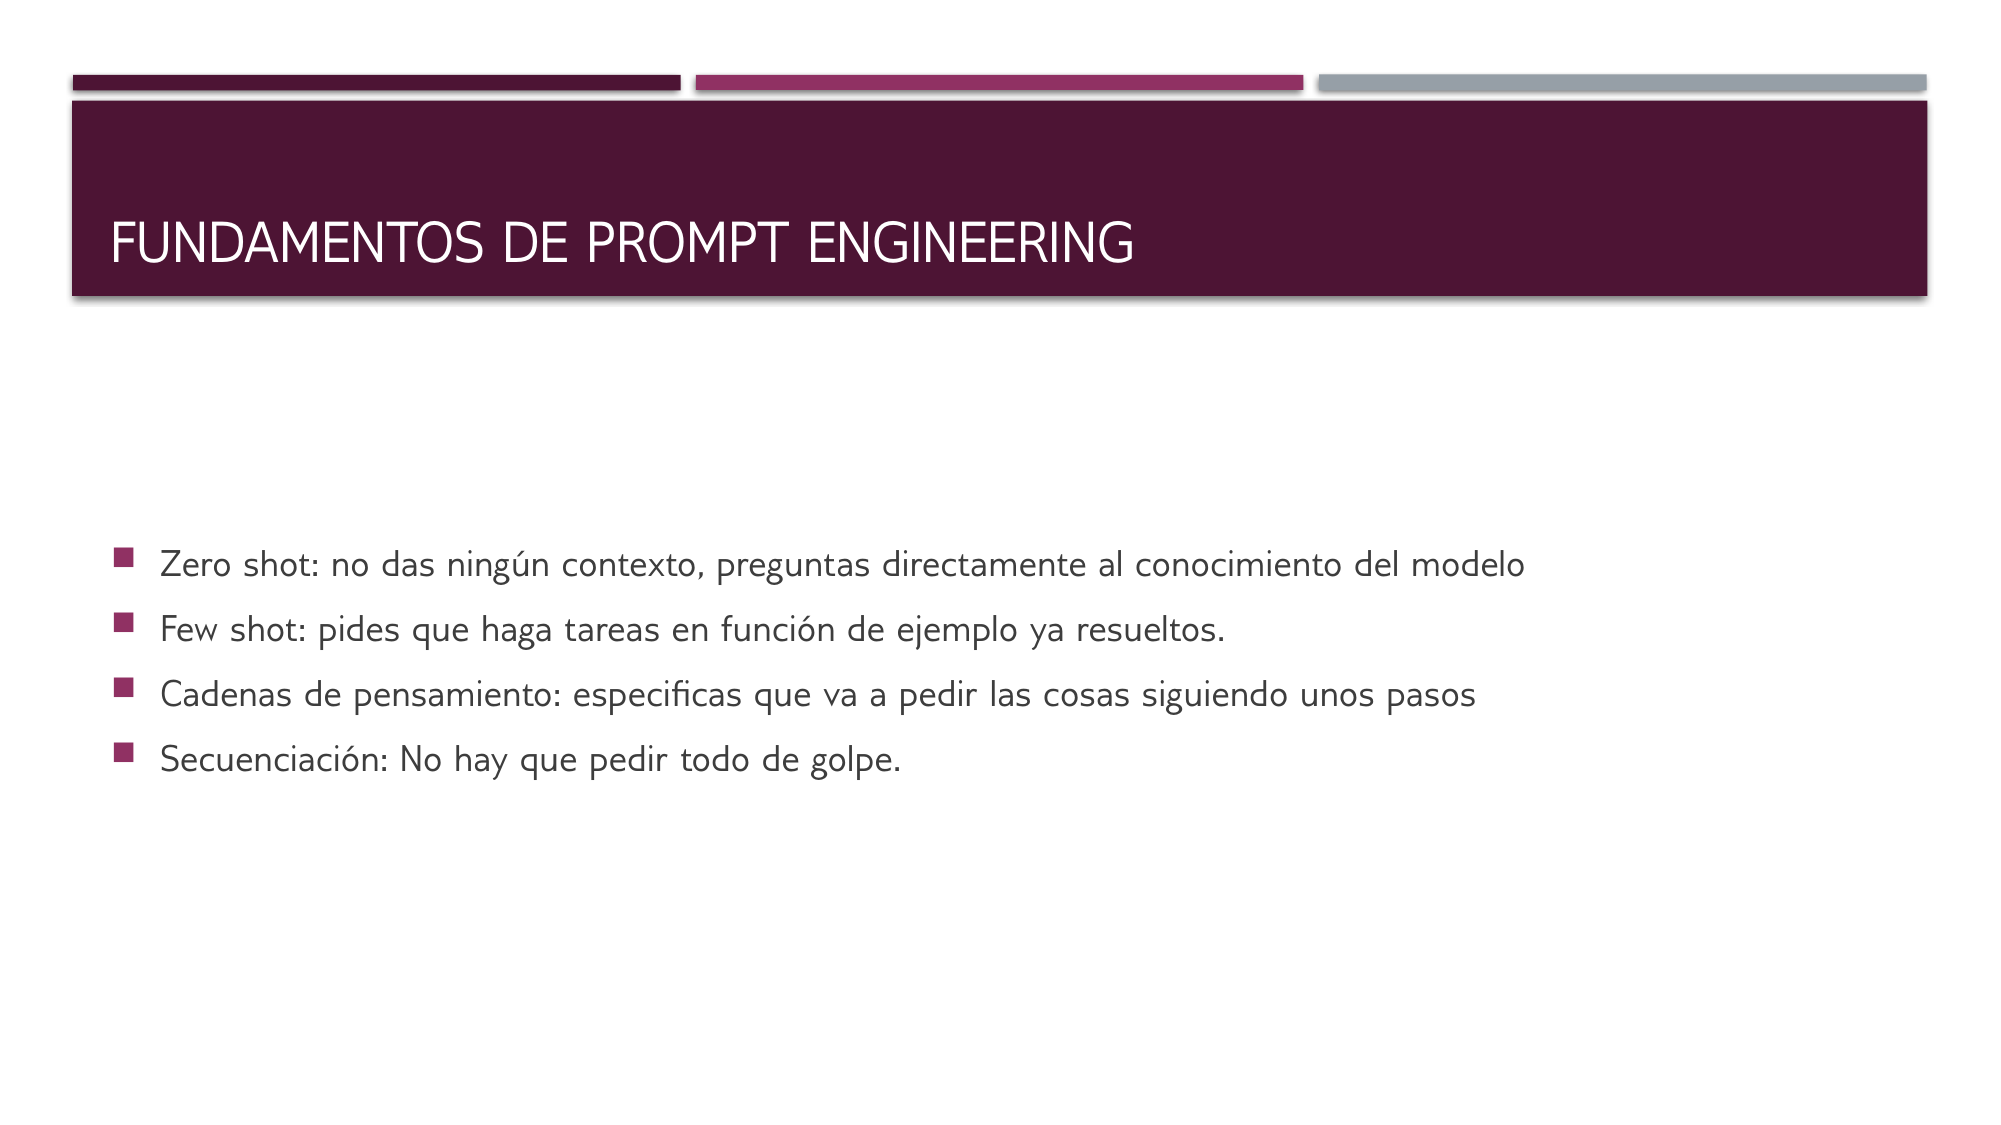

# Fundamentos de Prompt Engineering
Zero shot: no das ningún contexto, preguntas directamente al conocimiento del modelo
Few shot: pides que haga tareas en función de ejemplo ya resueltos.
Cadenas de pensamiento: especificas que va a pedir las cosas siguiendo unos pasos
Secuenciación: No hay que pedir todo de golpe.